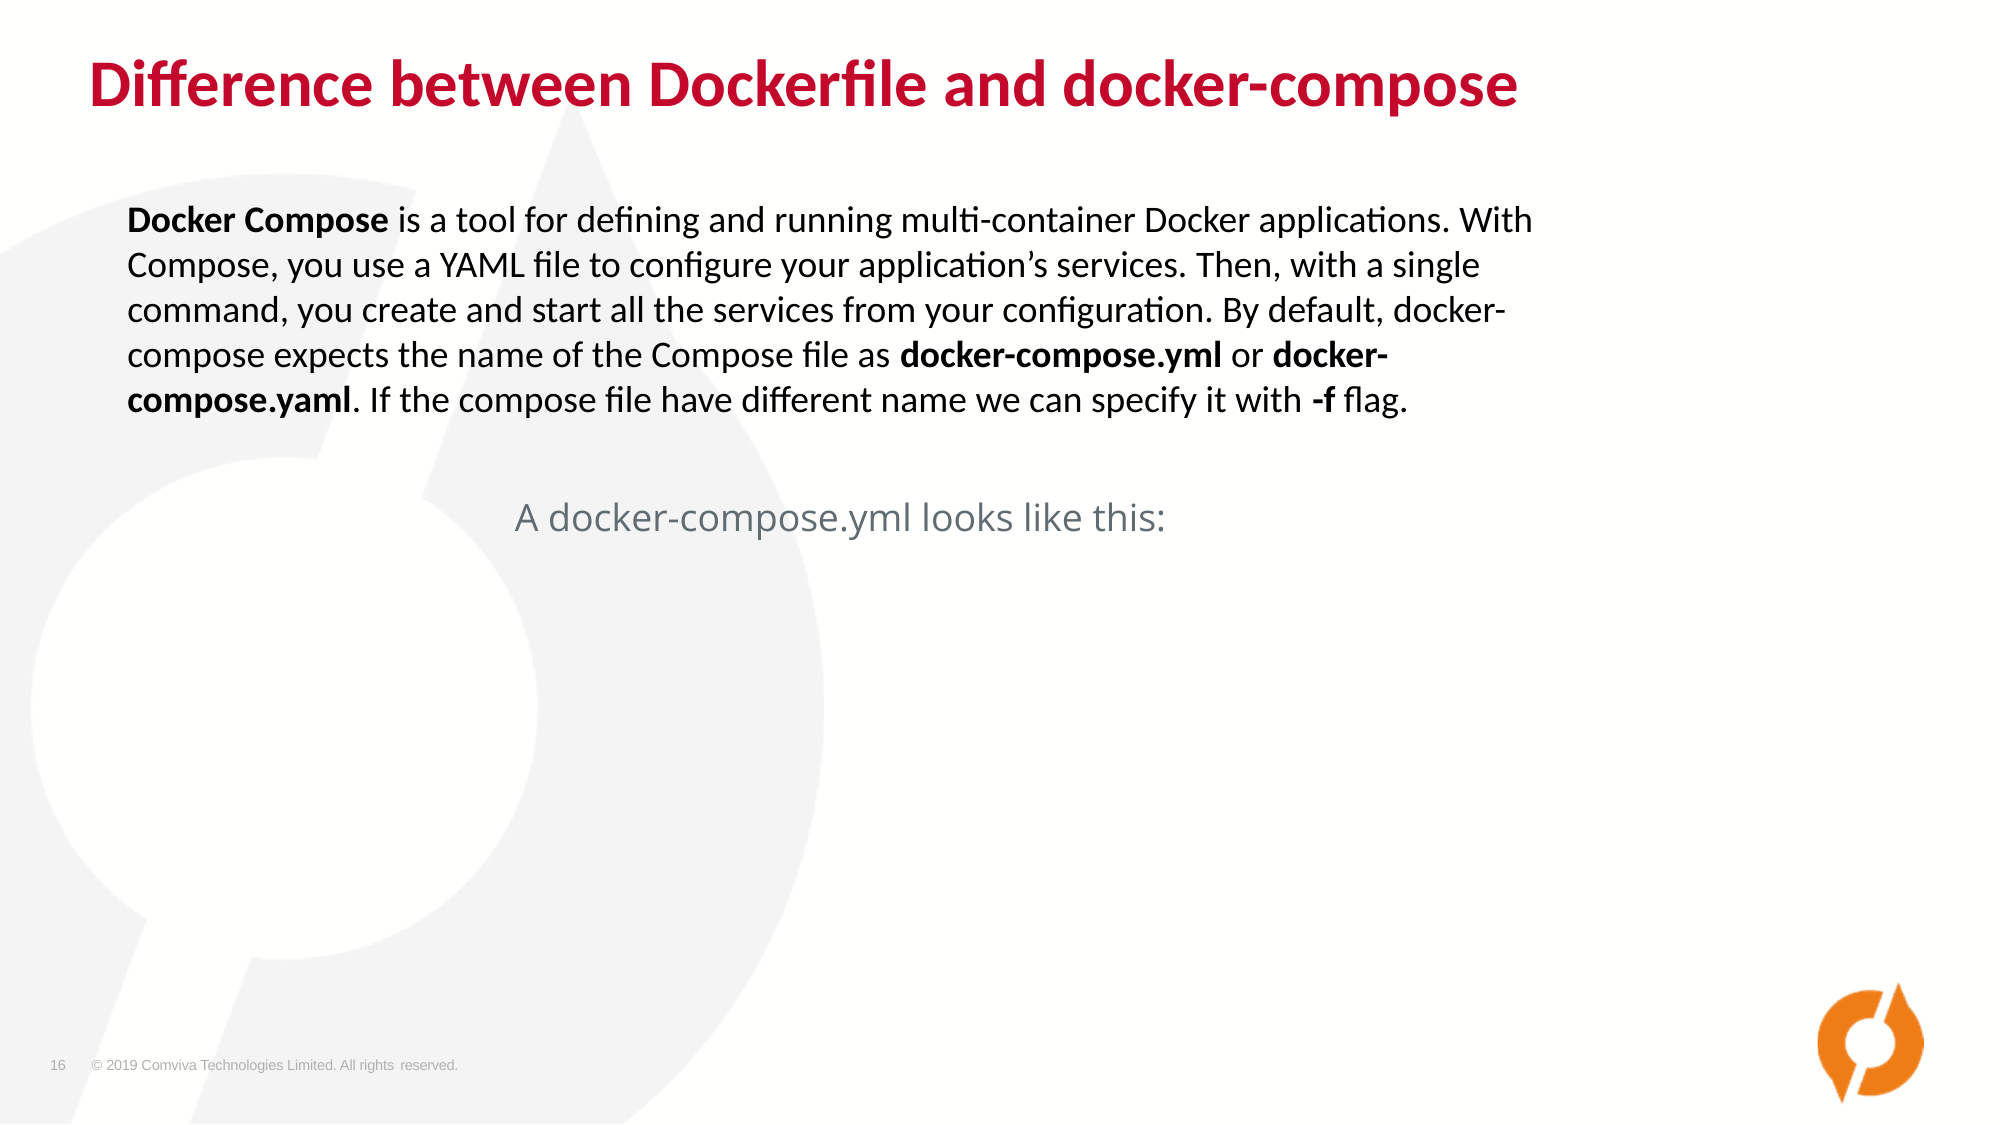

# Difference between Dockerfile and docker-compose
Docker Compose is a tool for defining and running multi-container Docker applications. With Compose, you use a YAML file to configure your application’s services. Then, with a single command, you create and start all the services from your configuration. By default, docker-compose expects the name of the Compose file as docker-compose.yml or docker-compose.yaml. If the compose file have different name we can specify it with -f flag.
A docker-compose.yml looks like this:

16
© 2019 Comviva Technologies Limited. All rights reserved.